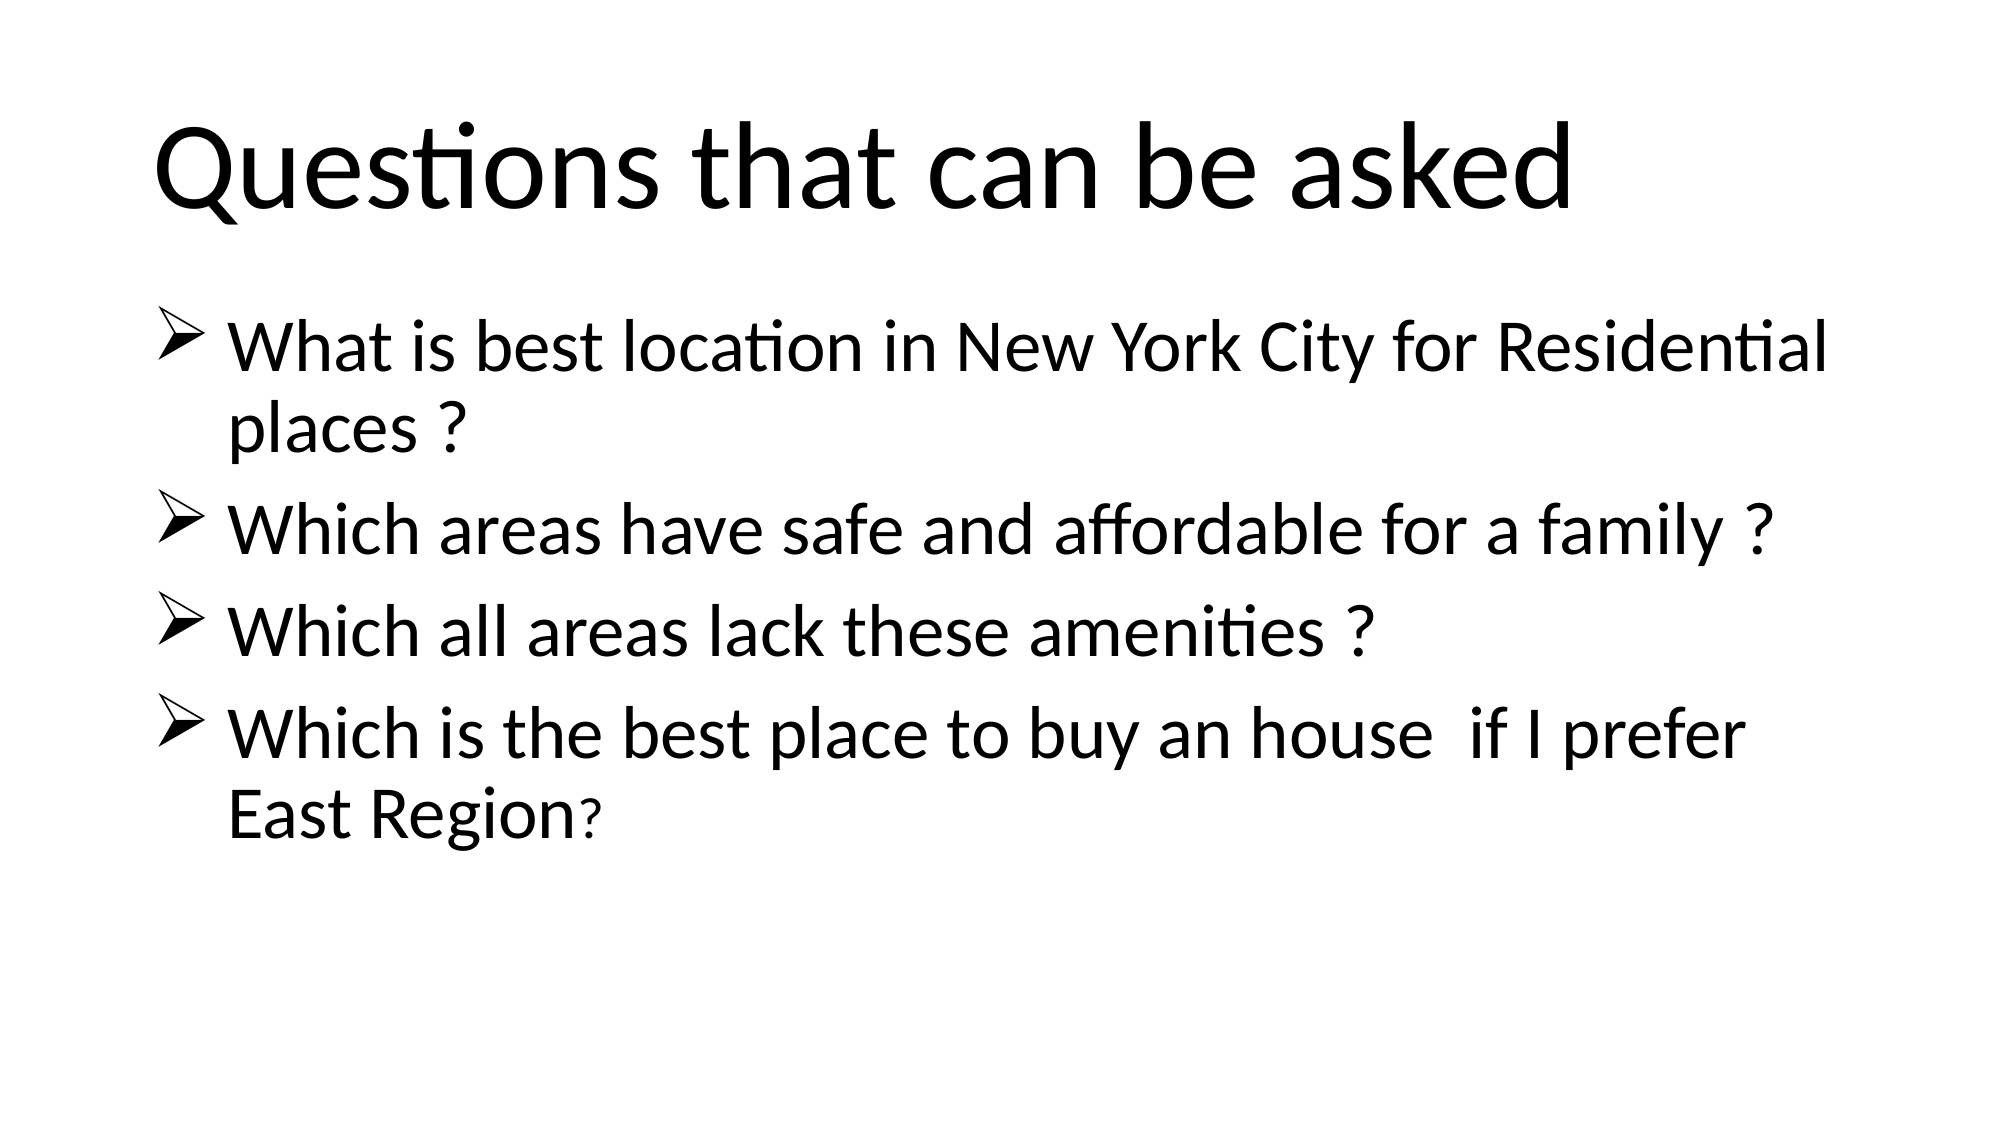

# Questions that can be asked
What is best location in New York City for Residential places ?
Which areas have safe and affordable for a family ?
Which all areas lack these amenities ?
Which is the best place to buy an house  if I prefer East Region?